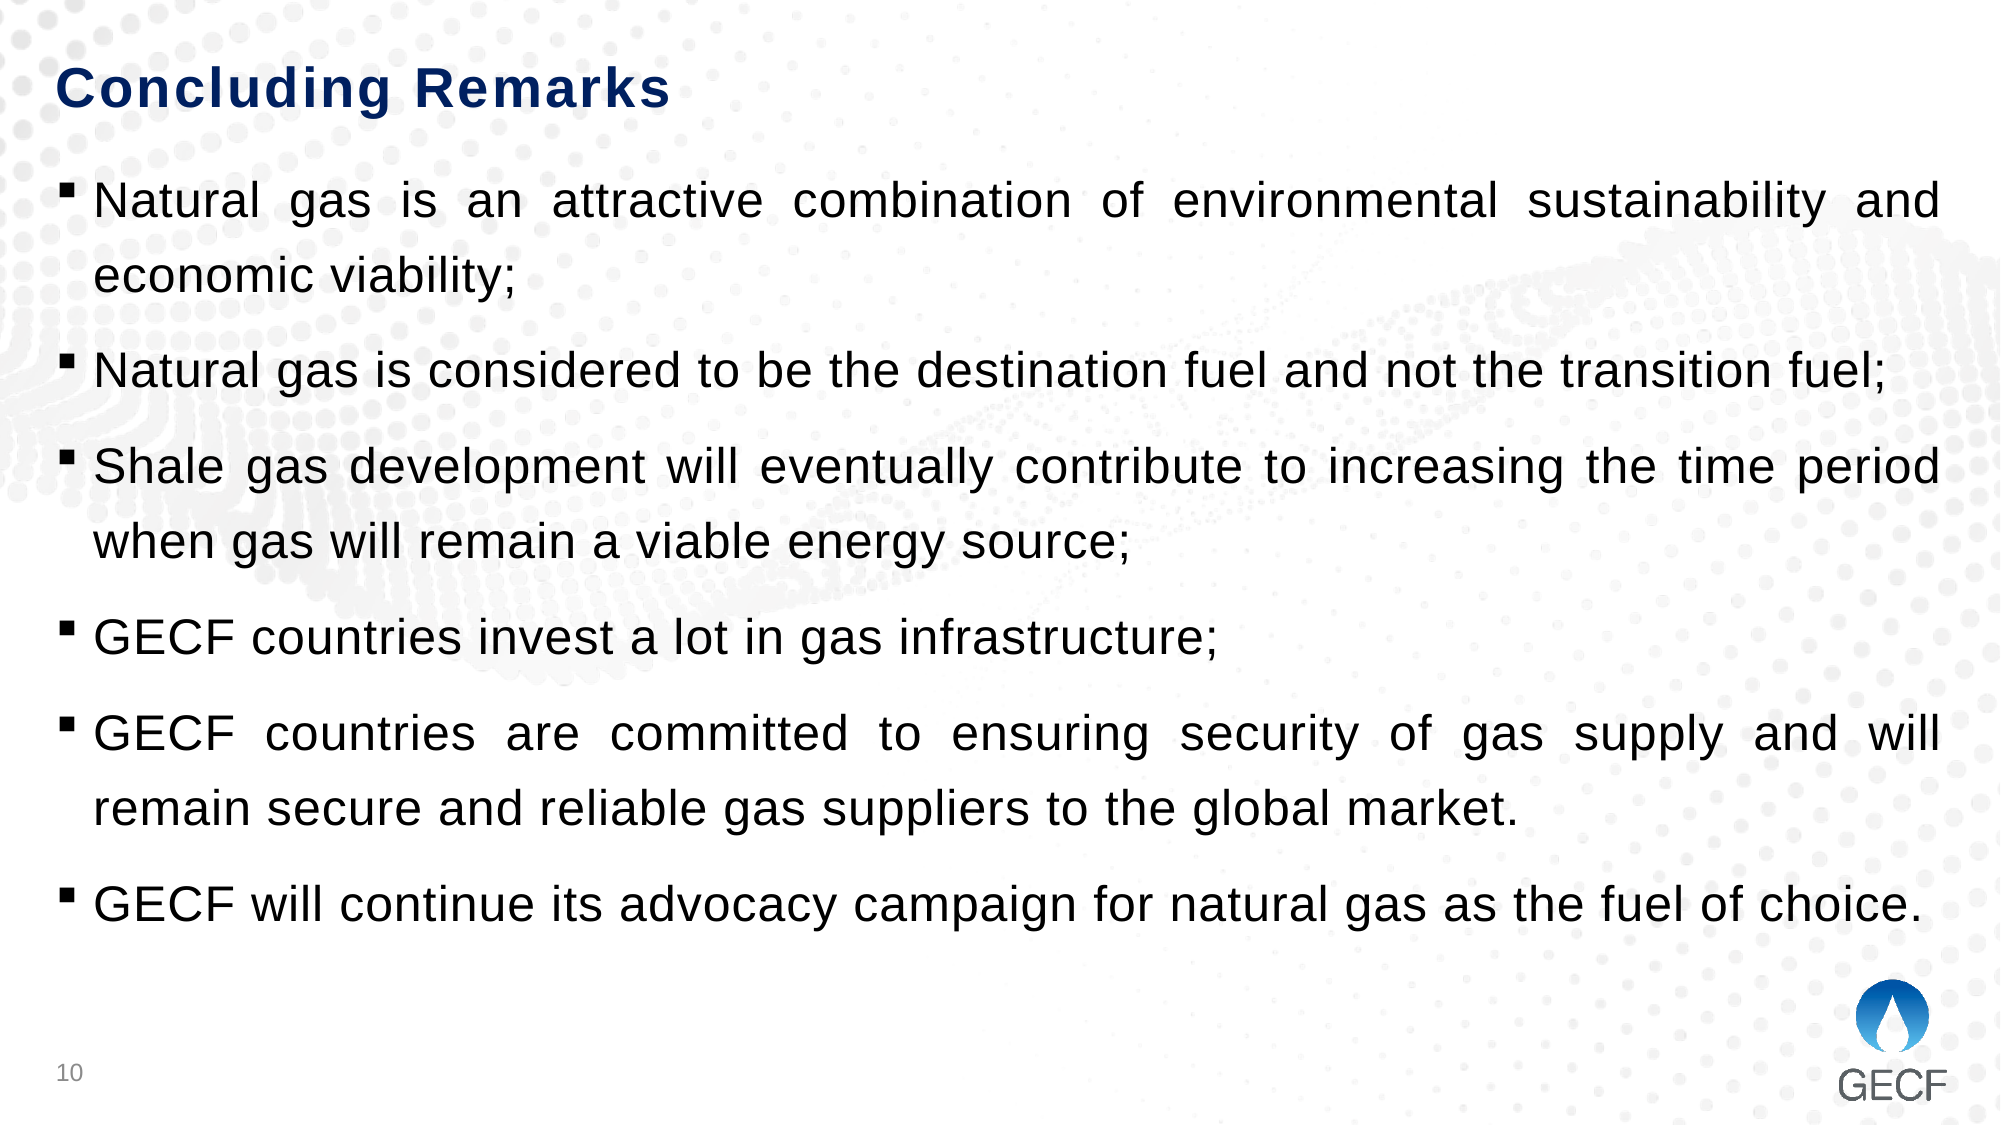

# Concluding Remarks
Natural gas is an attractive combination of environmental sustainability and economic viability;
Natural gas is considered to be the destination fuel and not the transition fuel;
Shale gas development will eventually contribute to increasing the time period when gas will remain a viable energy source;
GECF countries invest a lot in gas infrastructure;
GECF countries are committed to ensuring security of gas supply and will remain secure and reliable gas suppliers to the global market.
GECF will continue its advocacy campaign for natural gas as the fuel of choice.
10